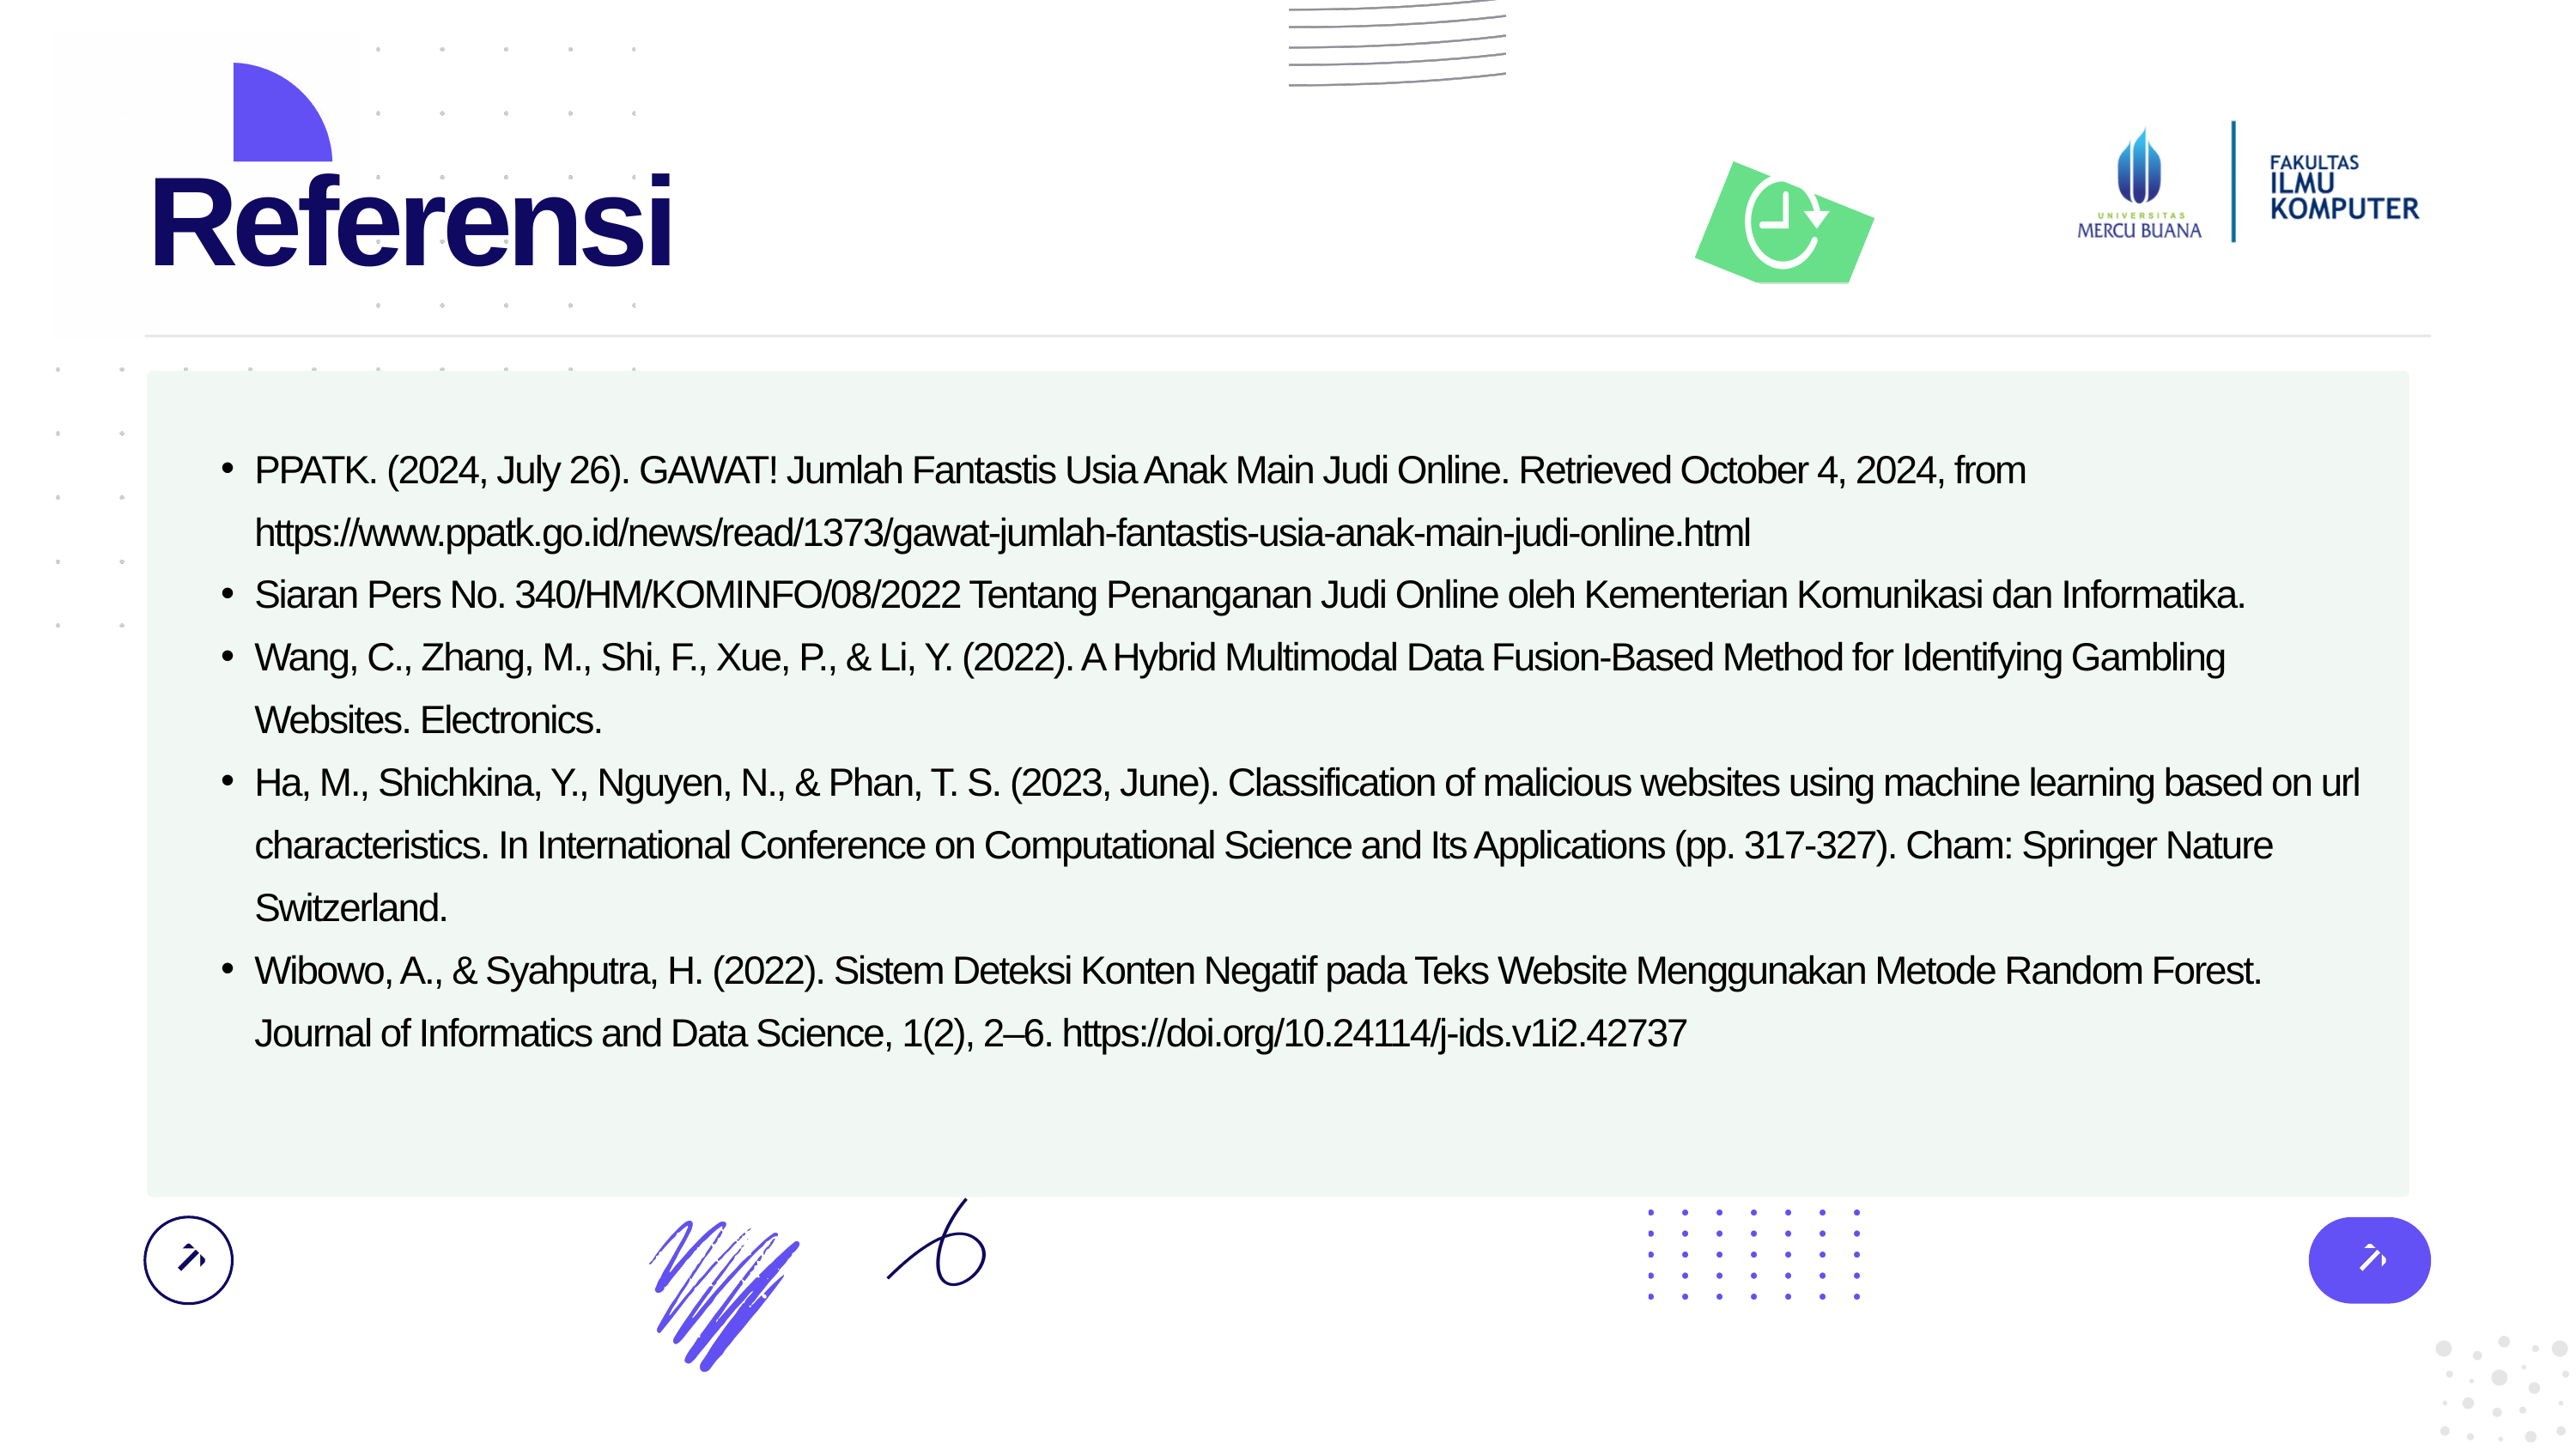

Referensi

PPATK. (2024, July 26). GAWAT! Jumlah Fantastis Usia Anak Main Judi Online. Retrieved October 4, 2024, from https://www.ppatk.go.id/news/read/1373/gawat-jumlah-fantastis-usia-anak-main-judi-online.html
Siaran Pers No. 340/HM/KOMINFO/08/2022 Tentang Penanganan Judi Online oleh Kementerian Komunikasi dan Informatika.
Wang, C., Zhang, M., Shi, F., Xue, P., & Li, Y. (2022). A Hybrid Multimodal Data Fusion-Based Method for Identifying Gambling Websites. Electronics.
Ha, M., Shichkina, Y., Nguyen, N., & Phan, T. S. (2023, June). Classification of malicious websites using machine learning based on url characteristics. In International Conference on Computational Science and Its Applications (pp. 317-327). Cham: Springer Nature Switzerland.
Wibowo, A., & Syahputra, H. (2022). Sistem Deteksi Konten Negatif pada Teks Website Menggunakan Metode Random Forest. Journal of Informatics and Data Science, 1(2), 2–6. https://doi.org/10.24114/j-ids.v1i2.42737